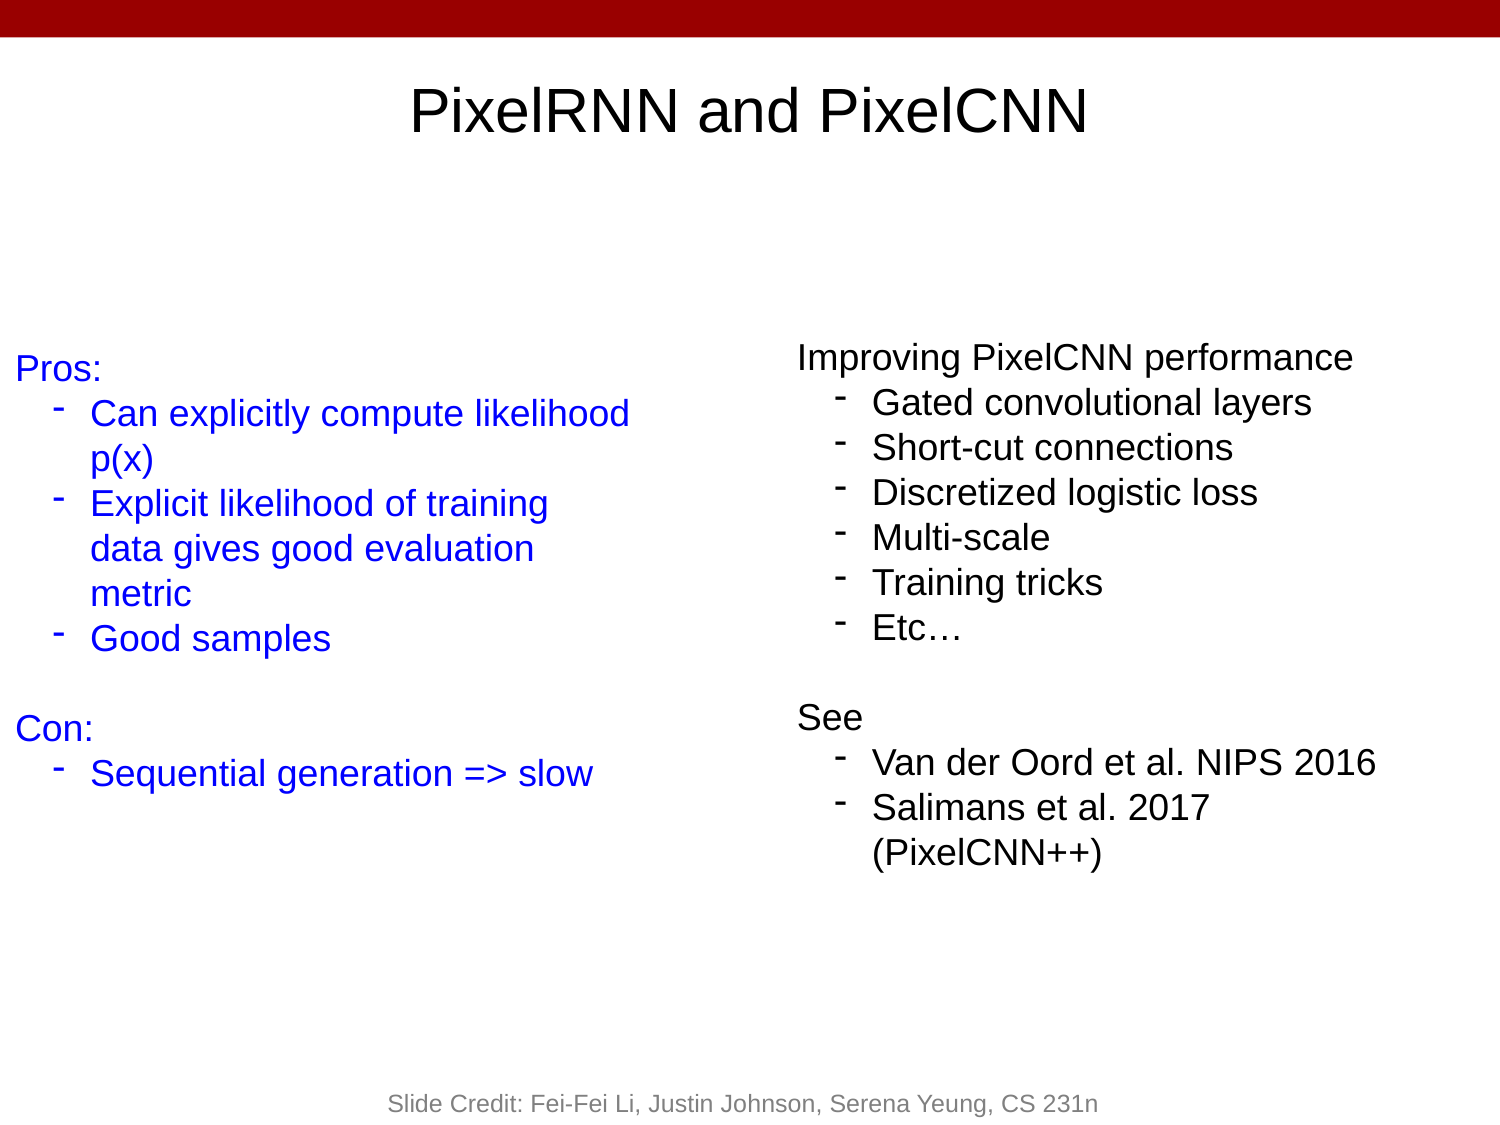

# PixelRNN and PixelCNN
Pros:
Can explicitly compute likelihood p(x)
Explicit likelihood of training data gives good evaluation metric
Good samples

Con:
Sequential generation => slow
Improving PixelCNN performance
Gated convolutional layers
Short-cut connections
Discretized logistic loss
Multi-scale
Training tricks
Etc…

See
Van der Oord et al. NIPS 2016
Salimans et al. 2017 (PixelCNN++)

Slide Credit: Fei-Fei Li, Justin Johnson, Serena Yeung, CS 231n